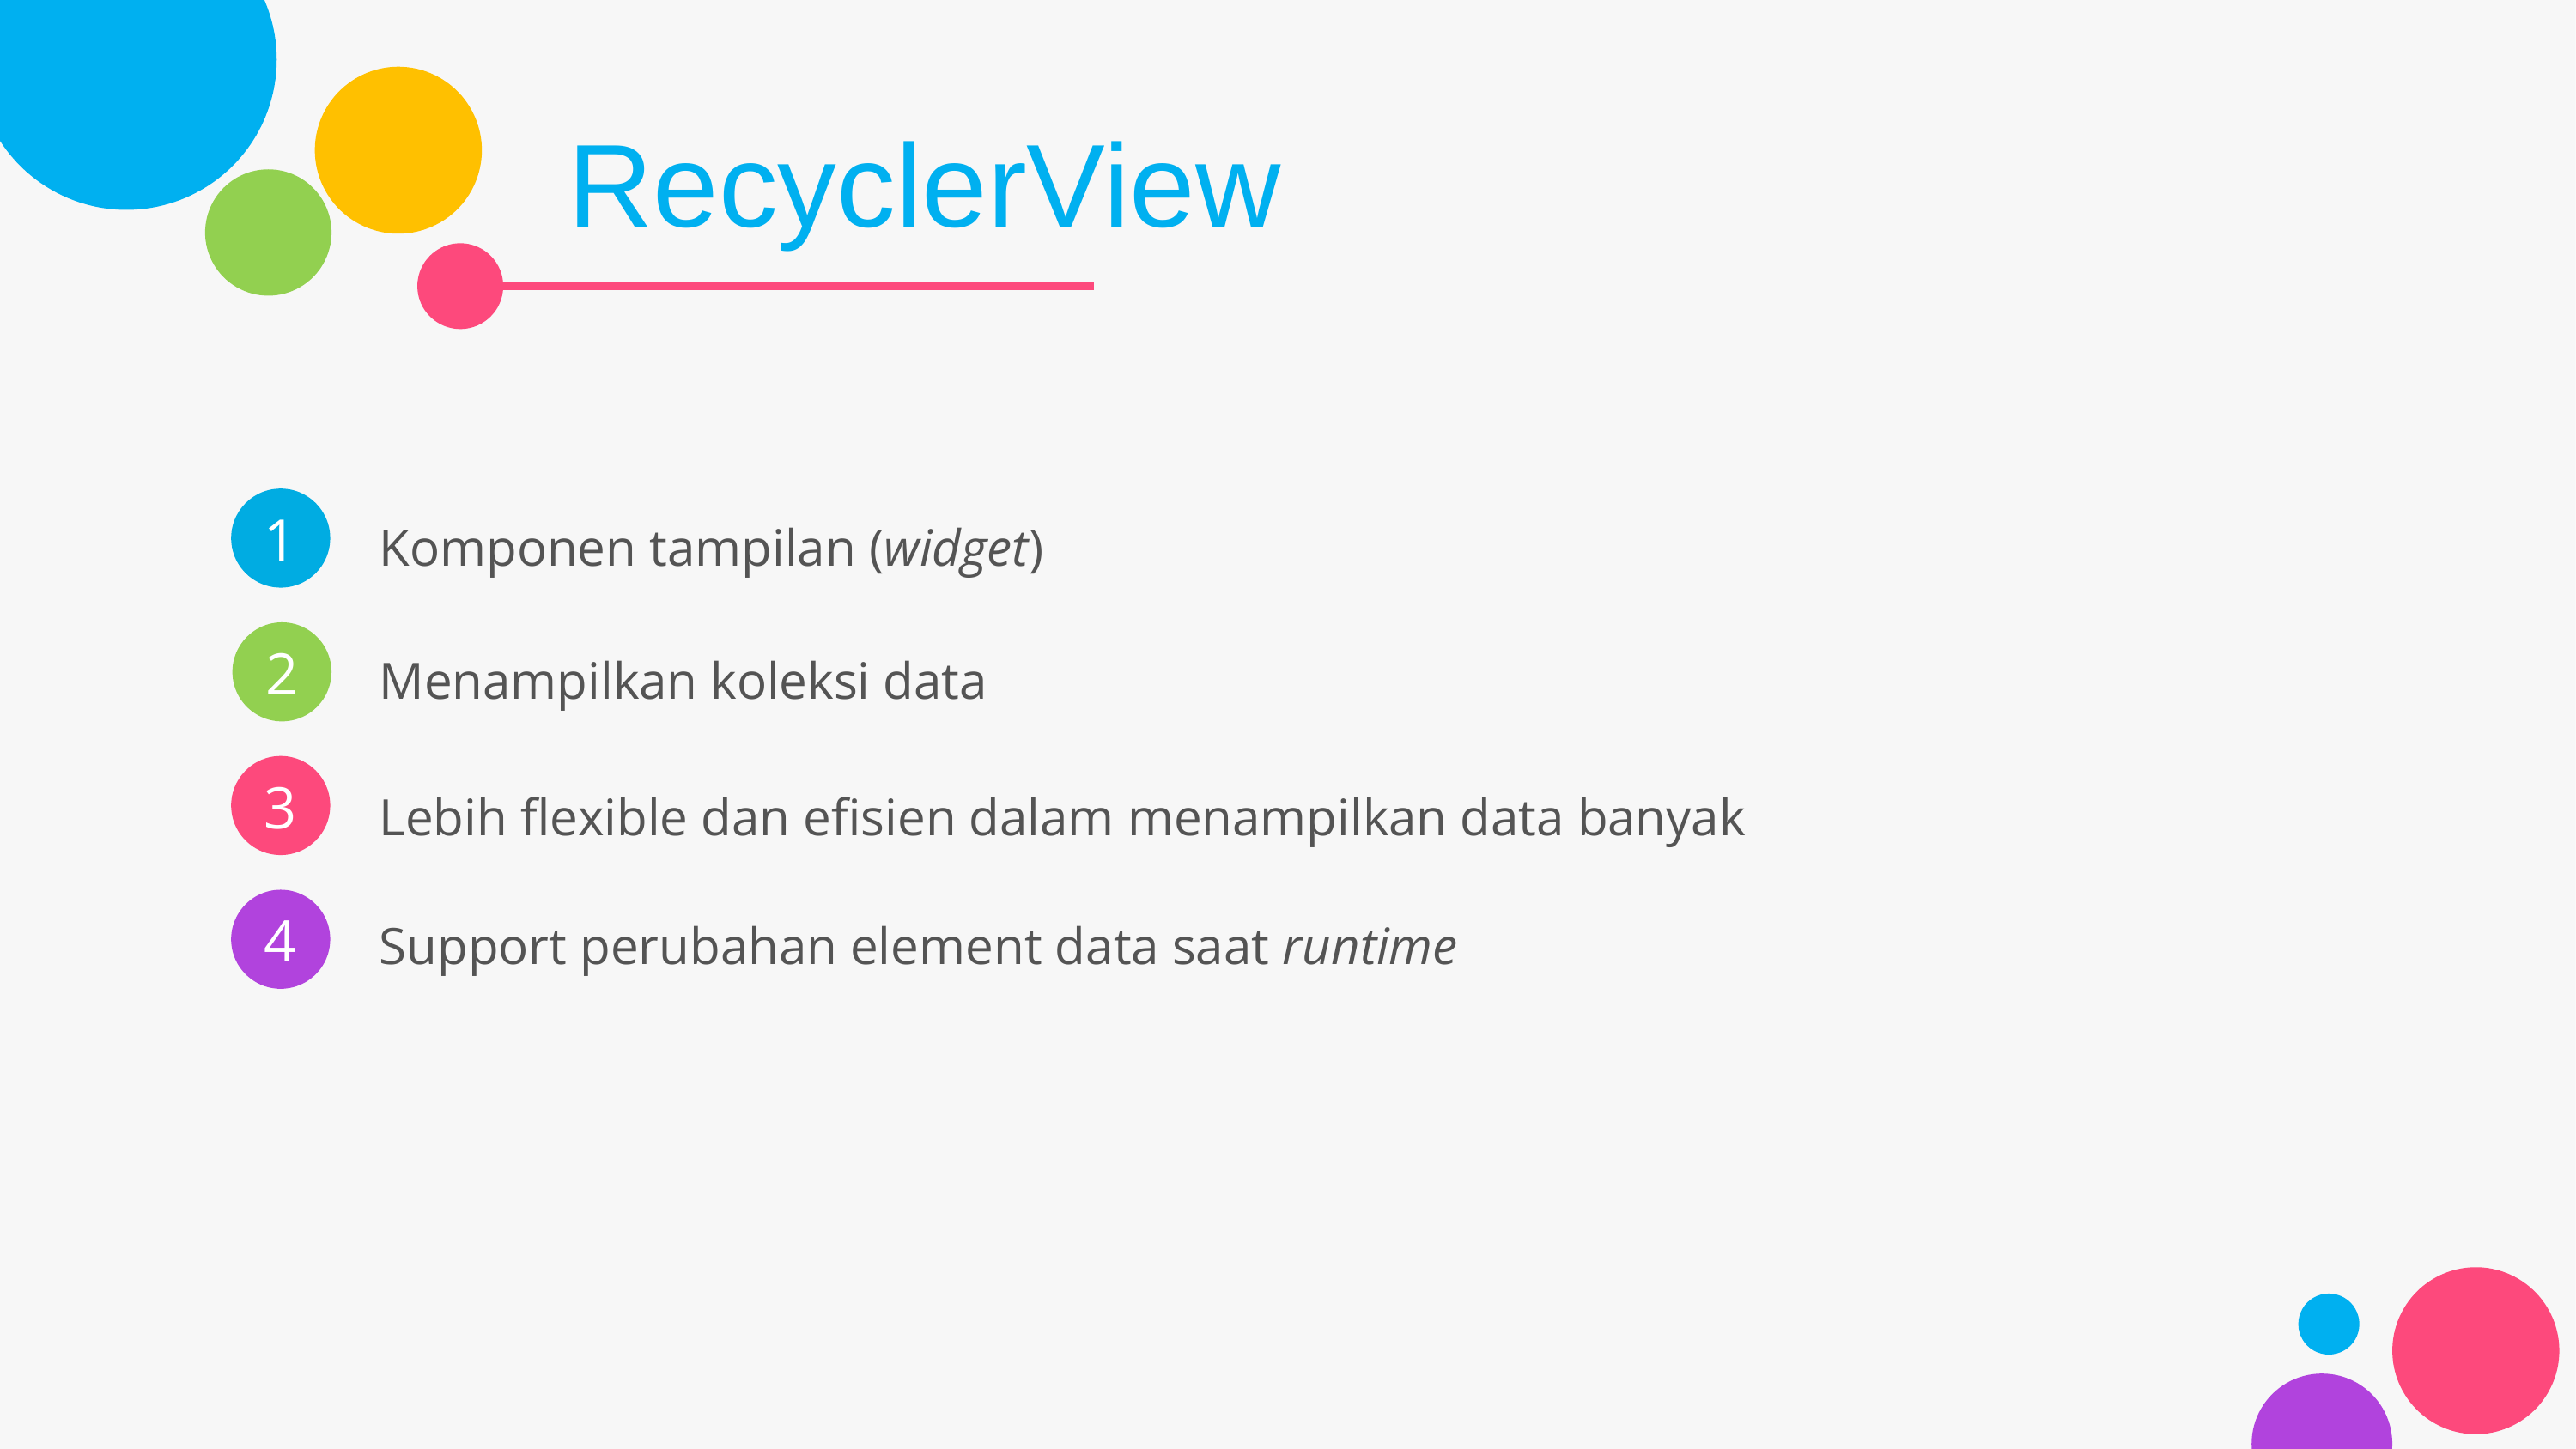

# RecyclerView

1
Komponen tampilan (widget)
2
Menampilkan koleksi data
3
Lebih flexible dan efisien dalam menampilkan data banyak
4
Support perubahan element data saat runtime

30